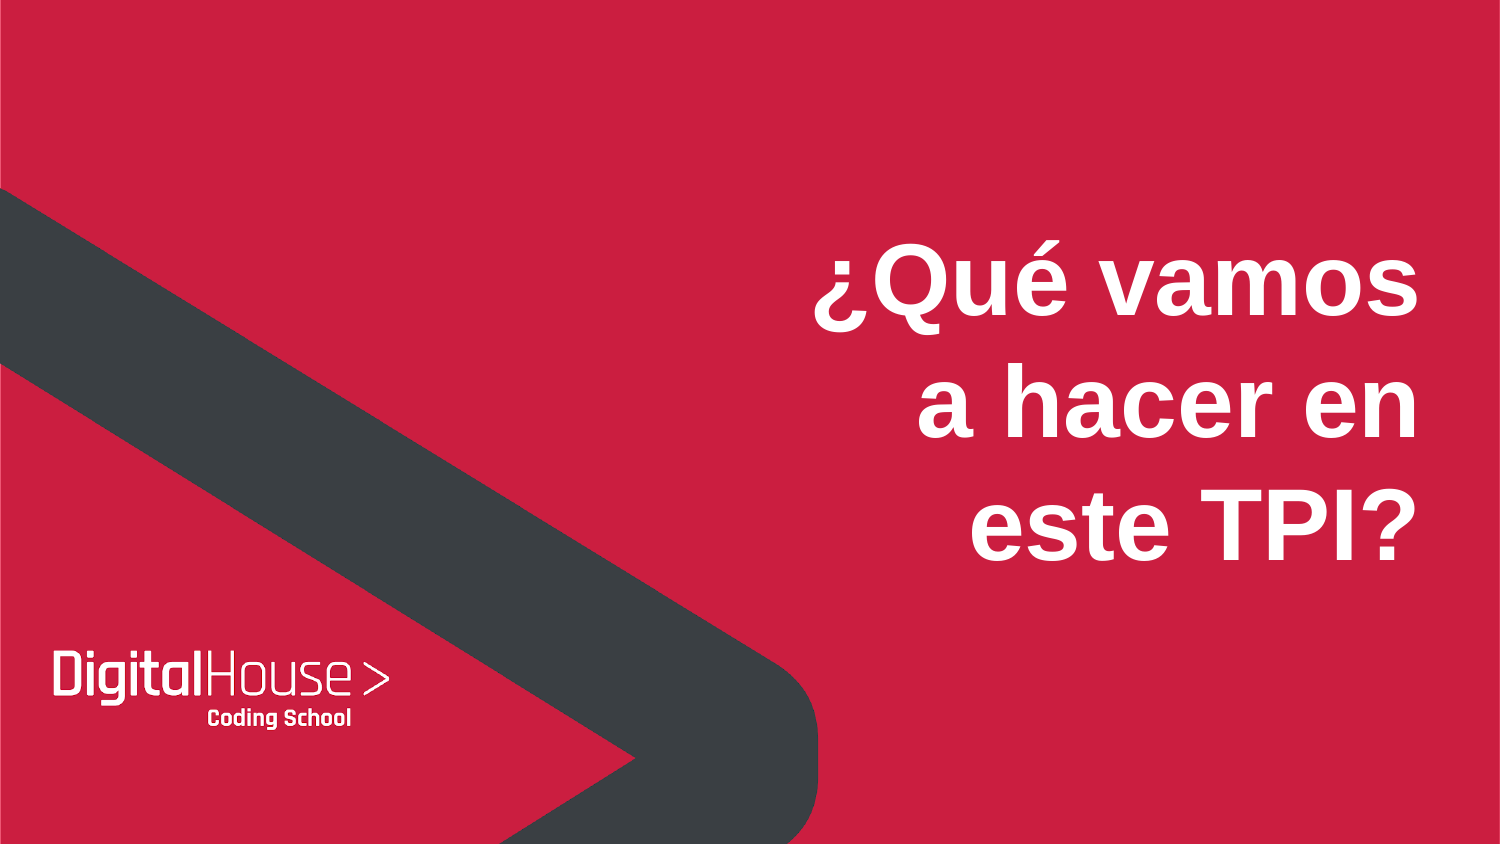

# ¿Qué vamos a hacer en este TPI?